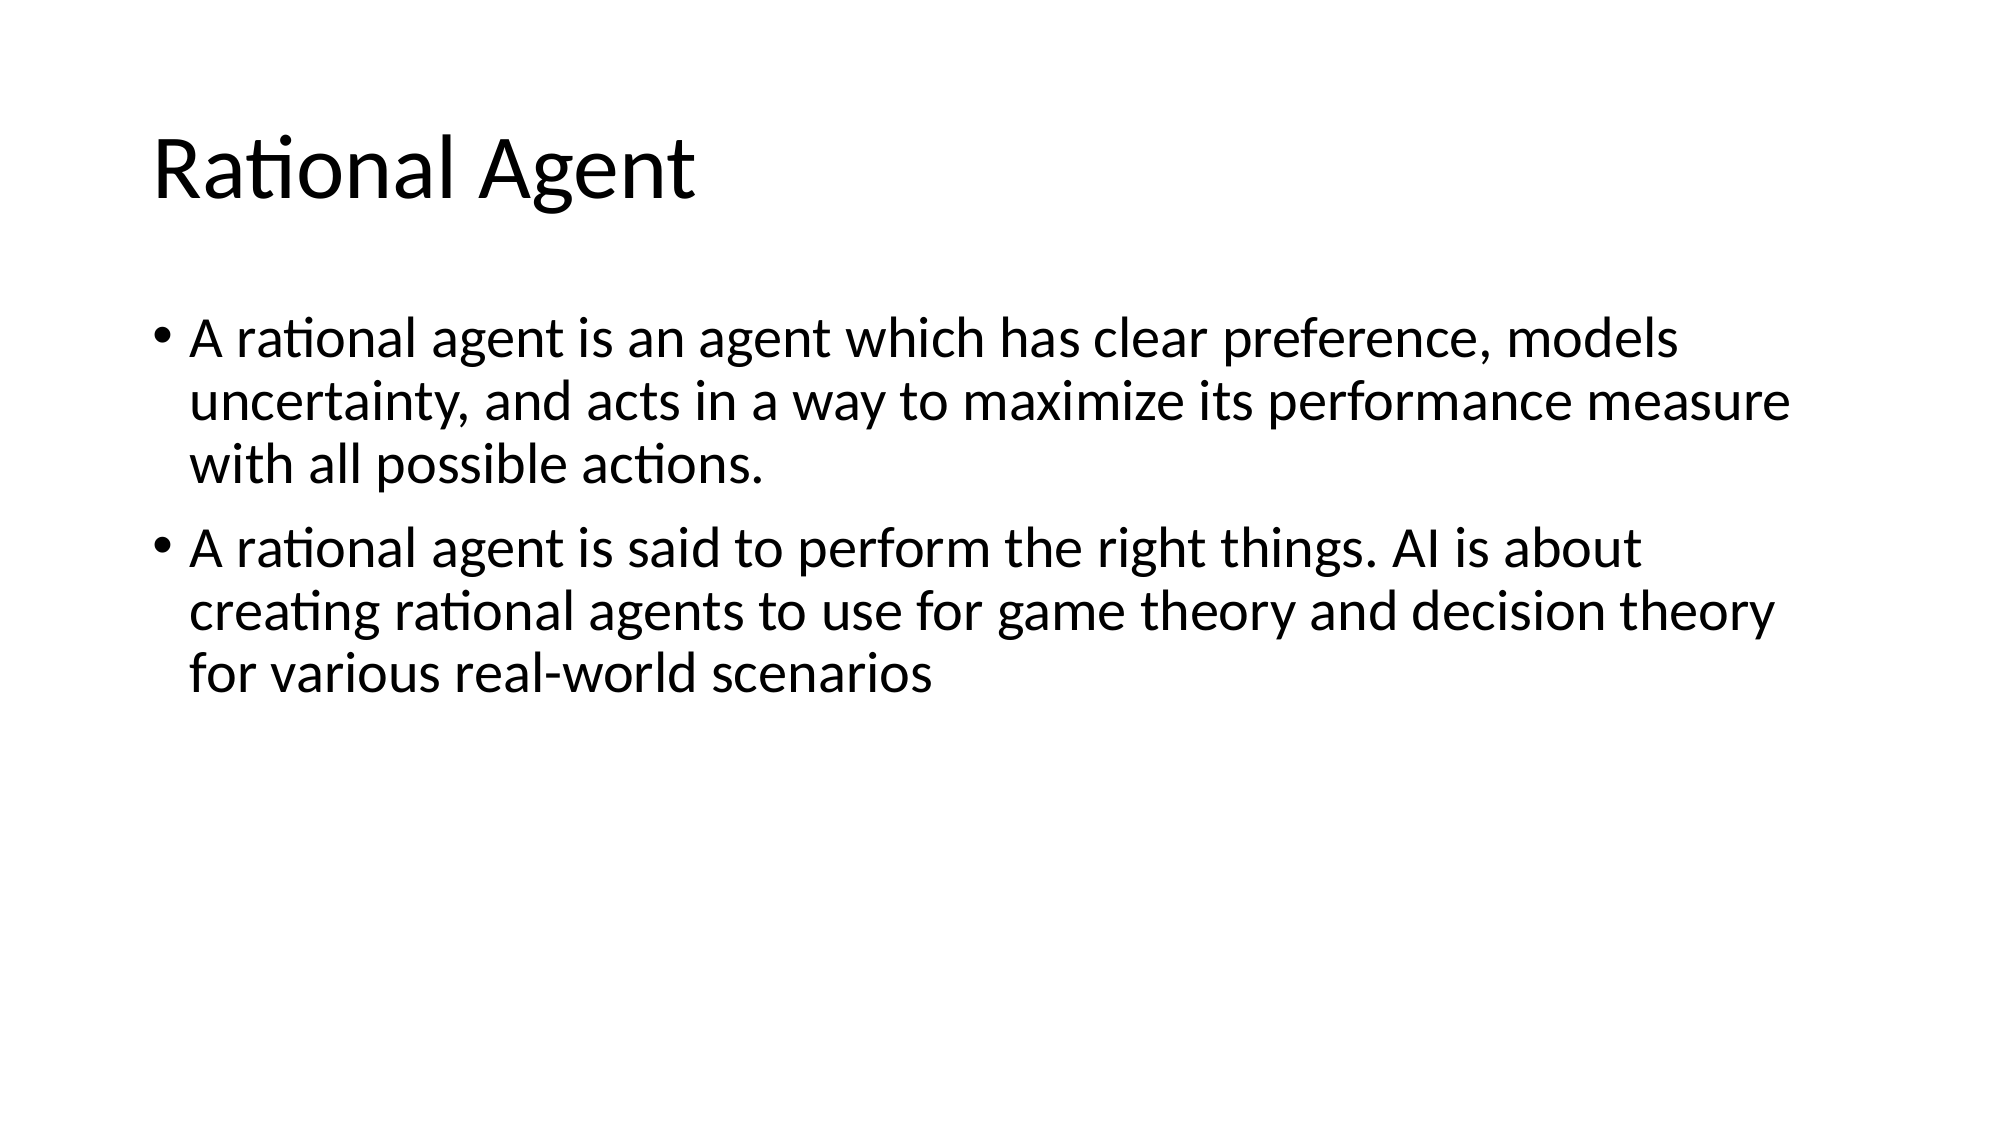

# Rational Agent
A rational agent is an agent which has clear preference, models uncertainty, and acts in a way to maximize its performance measure with all possible actions.
A rational agent is said to perform the right things. AI is about creating rational agents to use for game theory and decision theory for various real-world scenarios